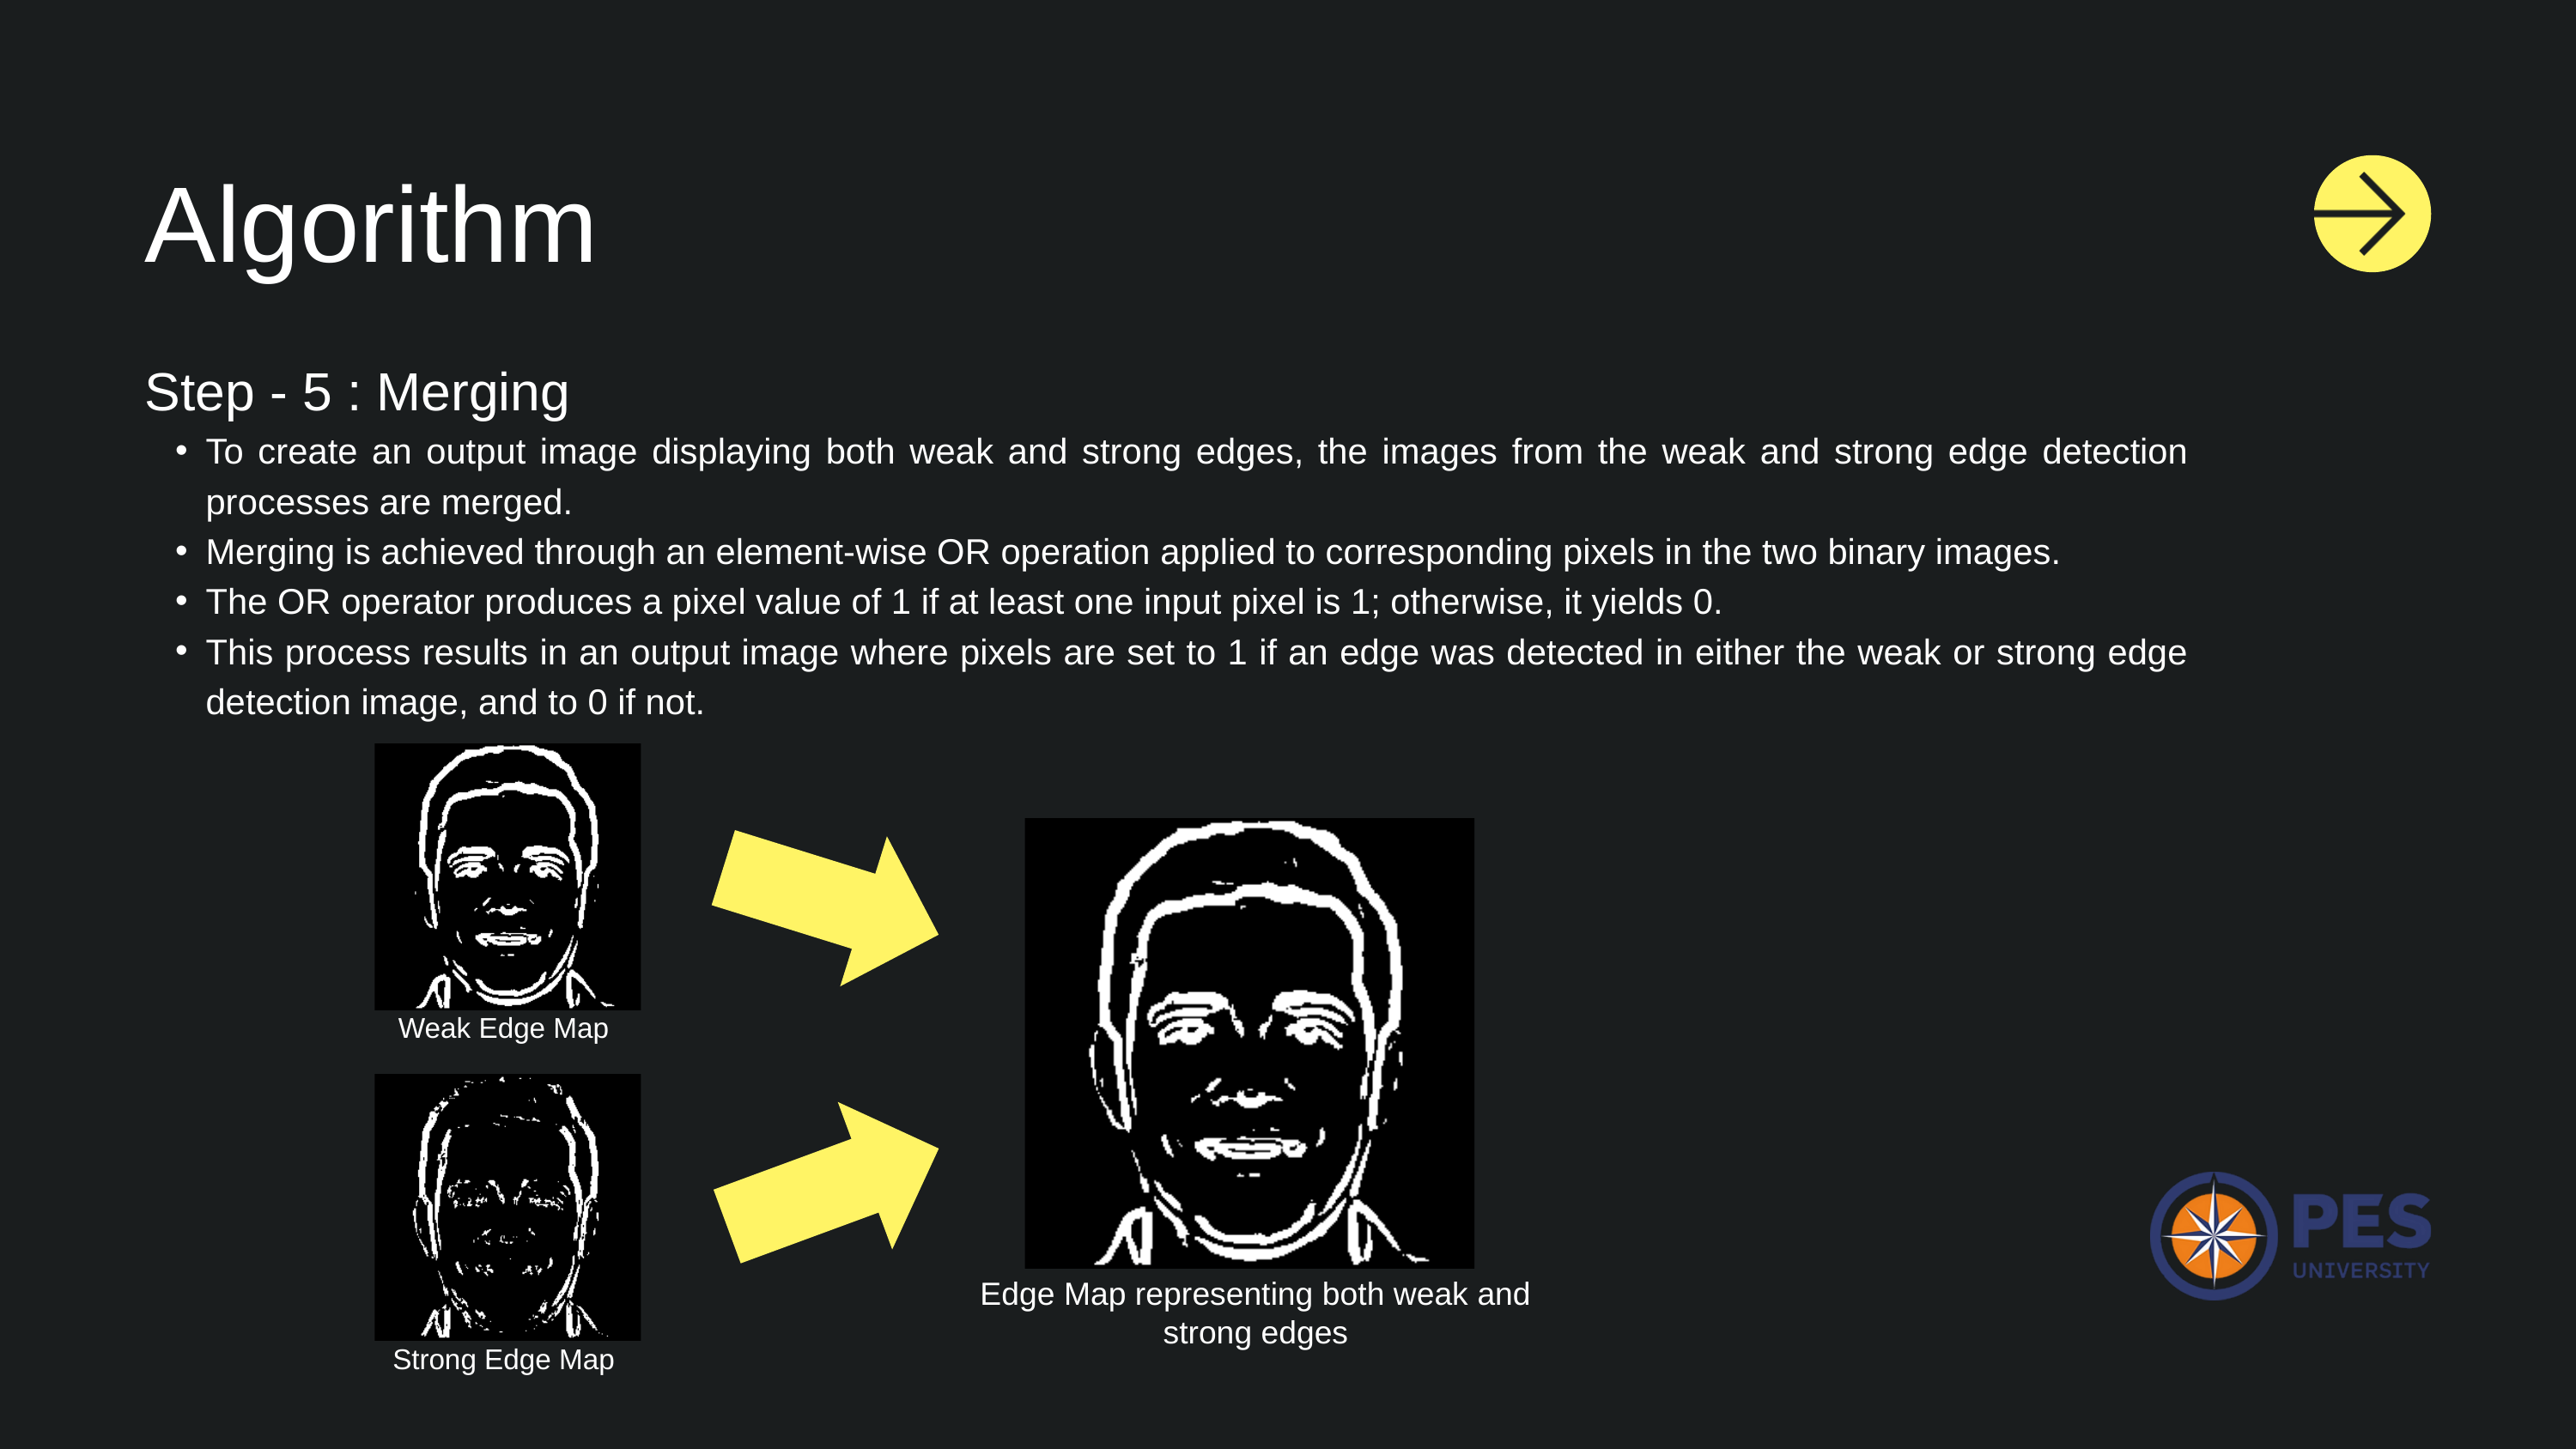

Algorithm
Step - 5 : Merging
To create an output image displaying both weak and strong edges, the images from the weak and strong edge detection processes are merged.
Merging is achieved through an element-wise OR operation applied to corresponding pixels in the two binary images.
The OR operator produces a pixel value of 1 if at least one input pixel is 1; otherwise, it yields 0.
This process results in an output image where pixels are set to 1 if an edge was detected in either the weak or strong edge detection image, and to 0 if not.

Weak Edge Map

Edge Map representing both weak and strong edges
Strong Edge Map